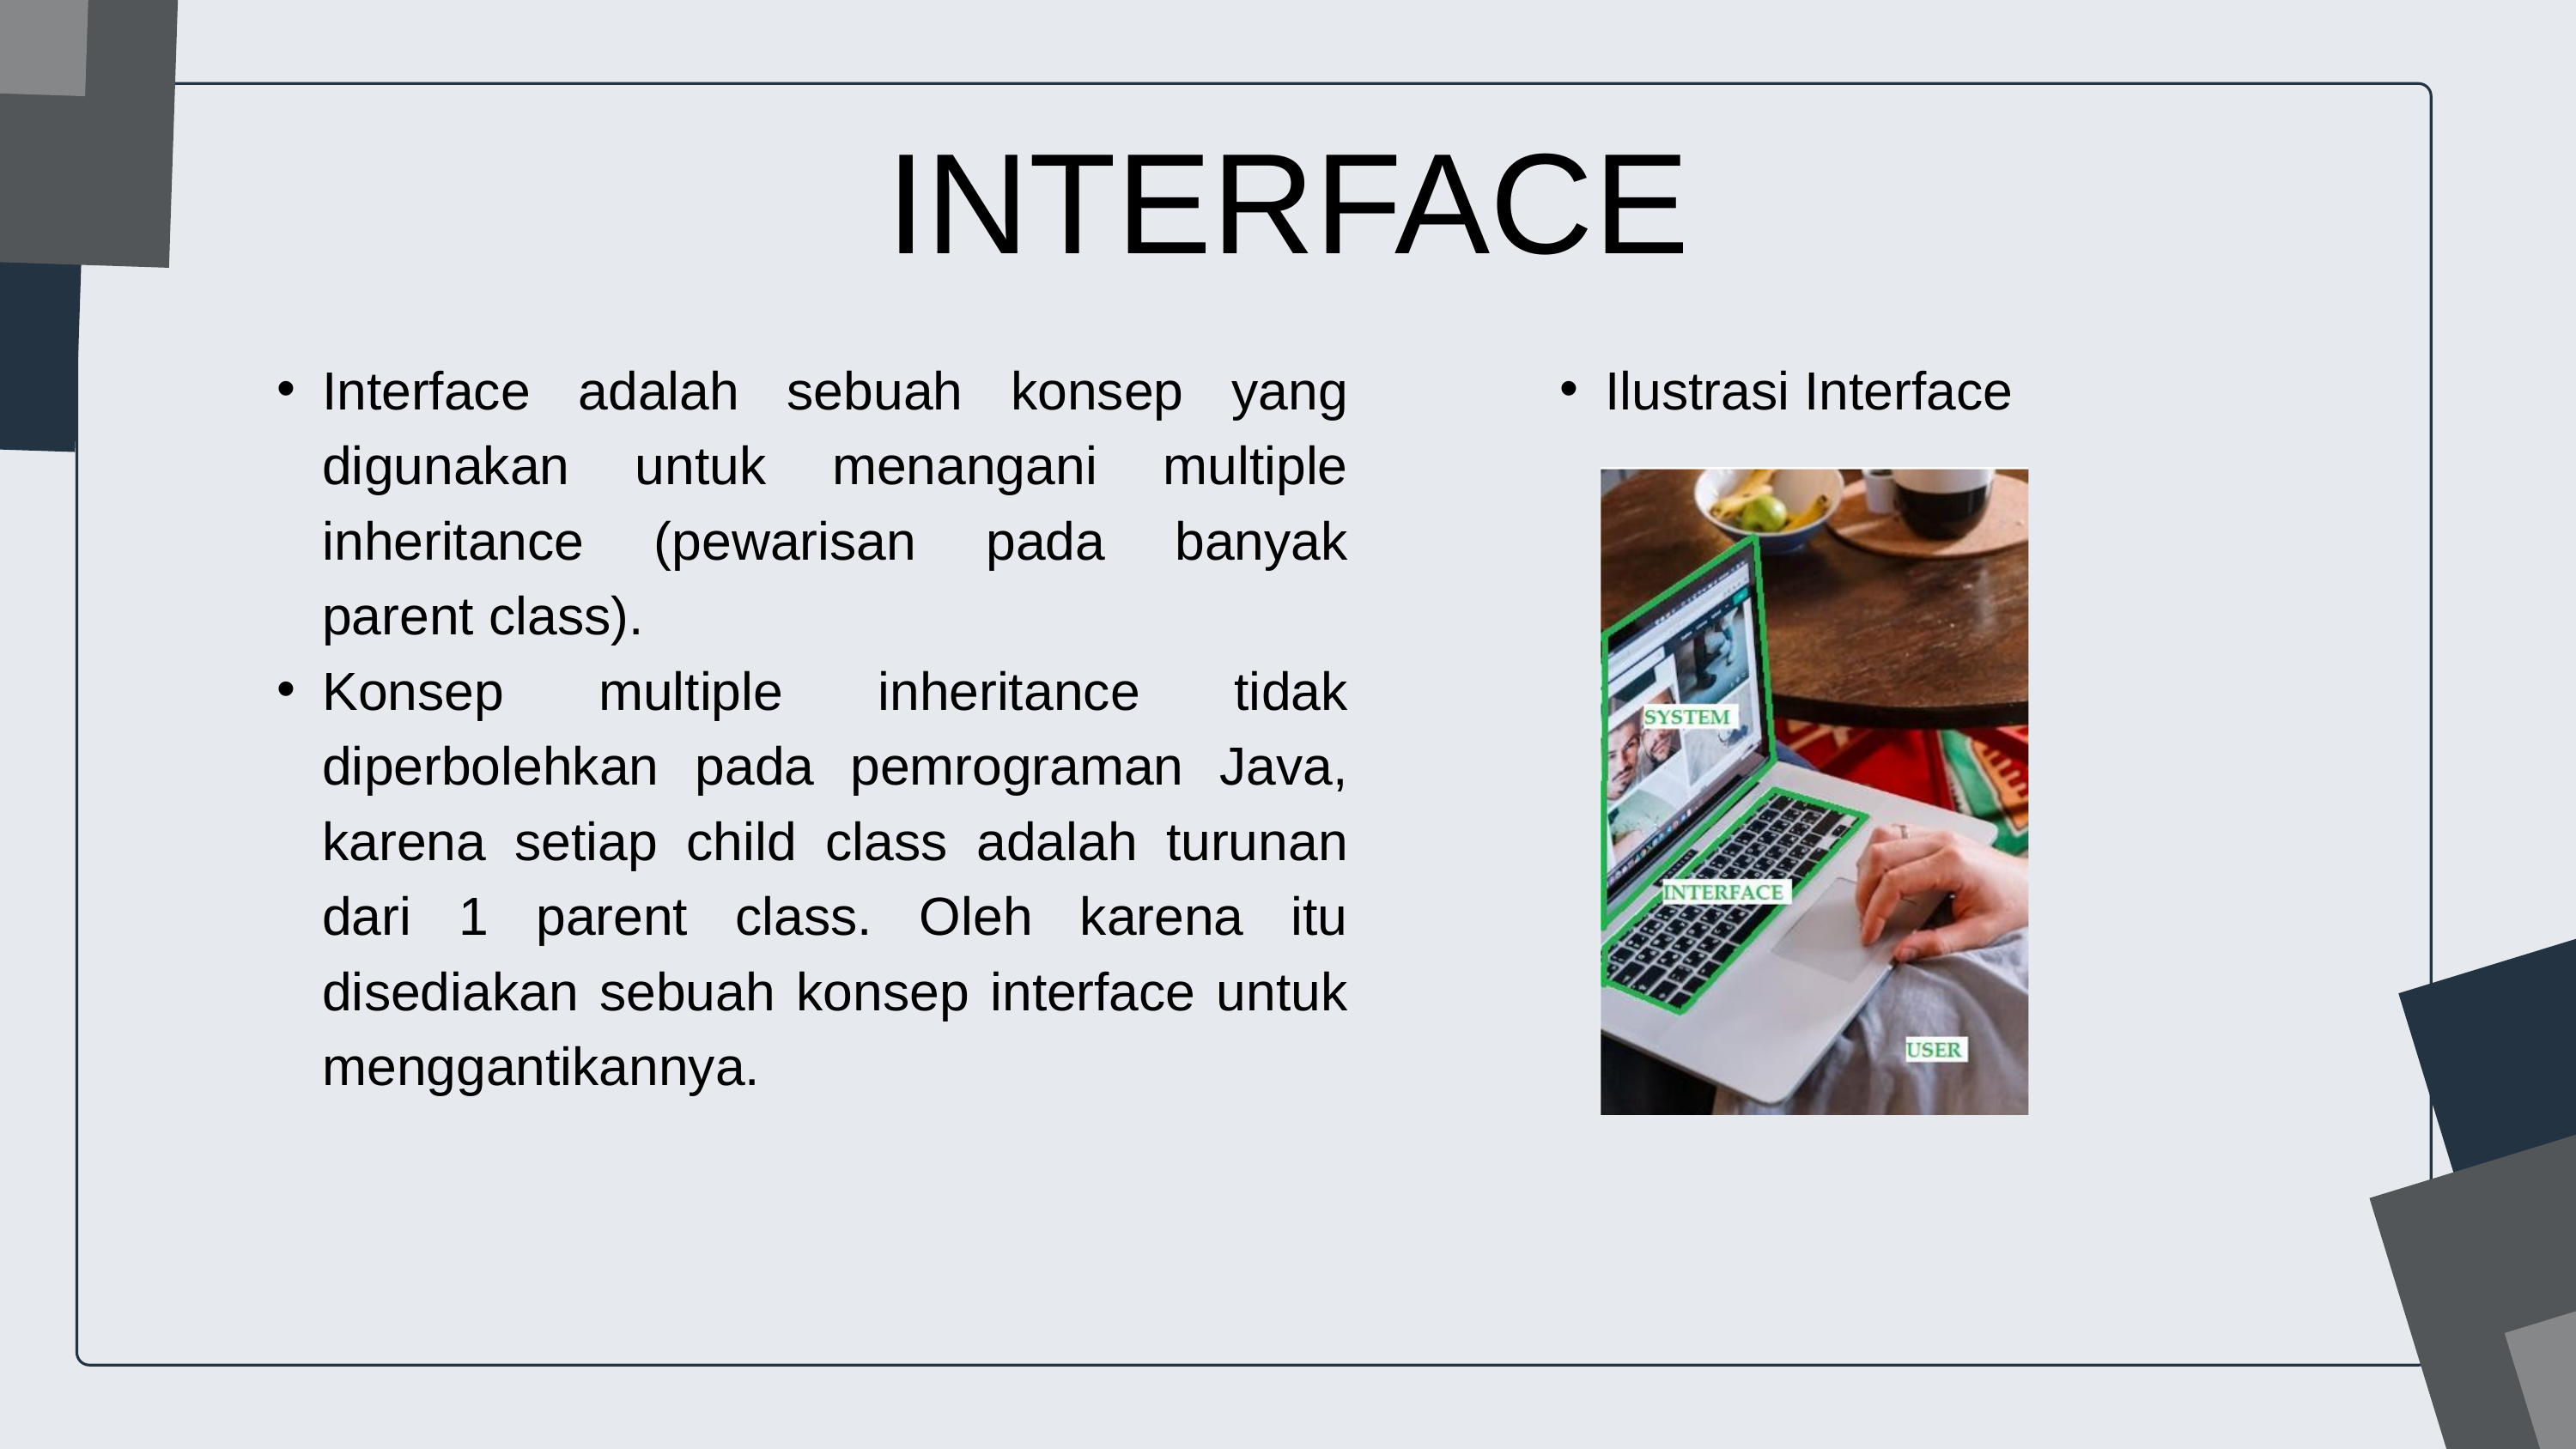

INTERFACE
Interface adalah sebuah konsep yang digunakan untuk menangani multiple inheritance (pewarisan pada banyak parent class).
Konsep multiple inheritance tidak diperbolehkan pada pemrograman Java, karena setiap child class adalah turunan dari 1 parent class. Oleh karena itu disediakan sebuah konsep interface untuk menggantikannya.
Ilustrasi Interface